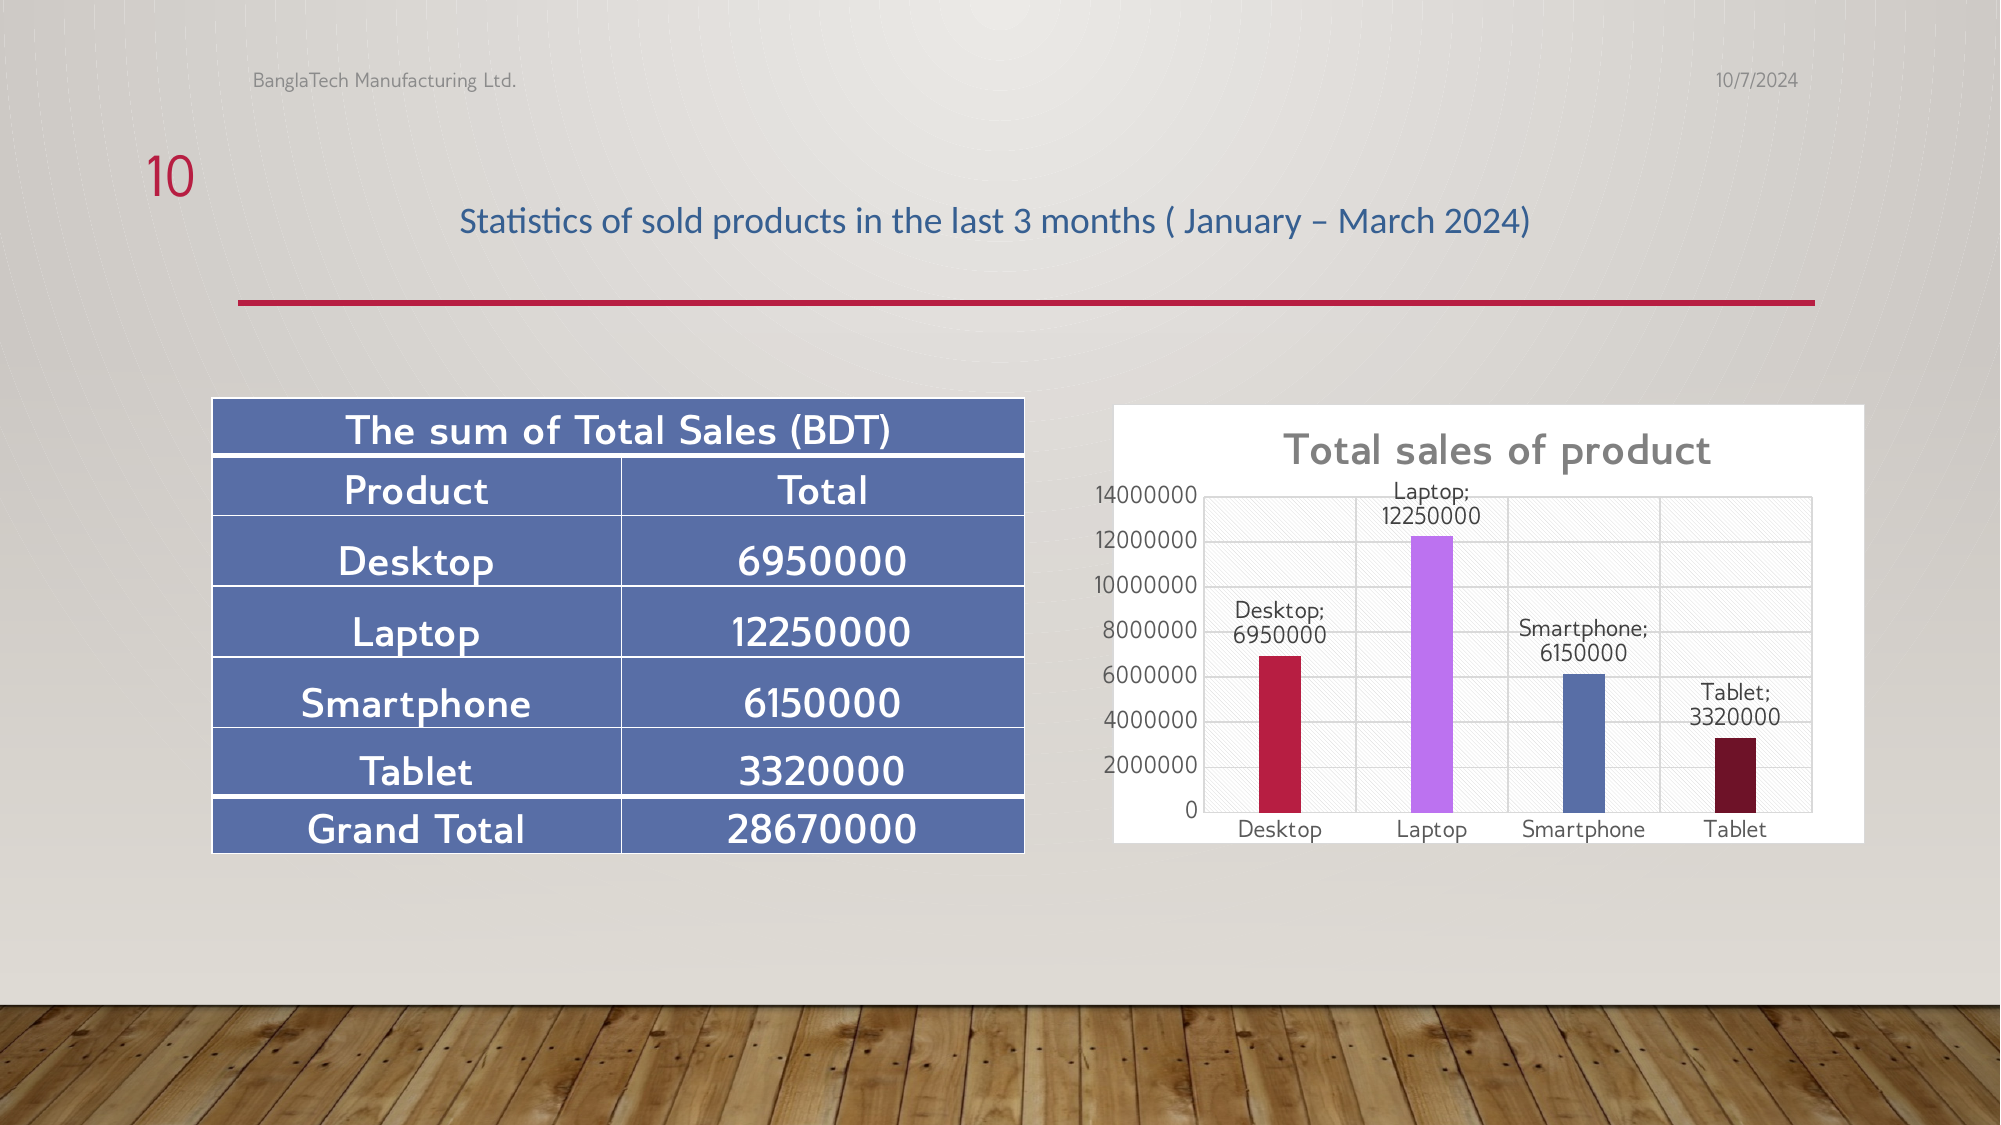

BanglaTech Manufacturing Ltd.
10/7/2024
10
Statistics of sold products in the last 3 months ( January – March 2024)
| The sum of Total Sales (BDT) |  |
| --- | --- |
| Product | Total |
| Desktop | 6950000 |
| Laptop | 12250000 |
| Smartphone | 6150000 |
| Tablet | 3320000 |
| Grand Total | 28670000 |

### Chart: Total sales of product

| Category | Total |
|---|---|
| Desktop | 6950000.0 |
| Laptop | 12250000.0 |
| Smartphone | 6150000.0 |
| Tablet | 3320000.0 |